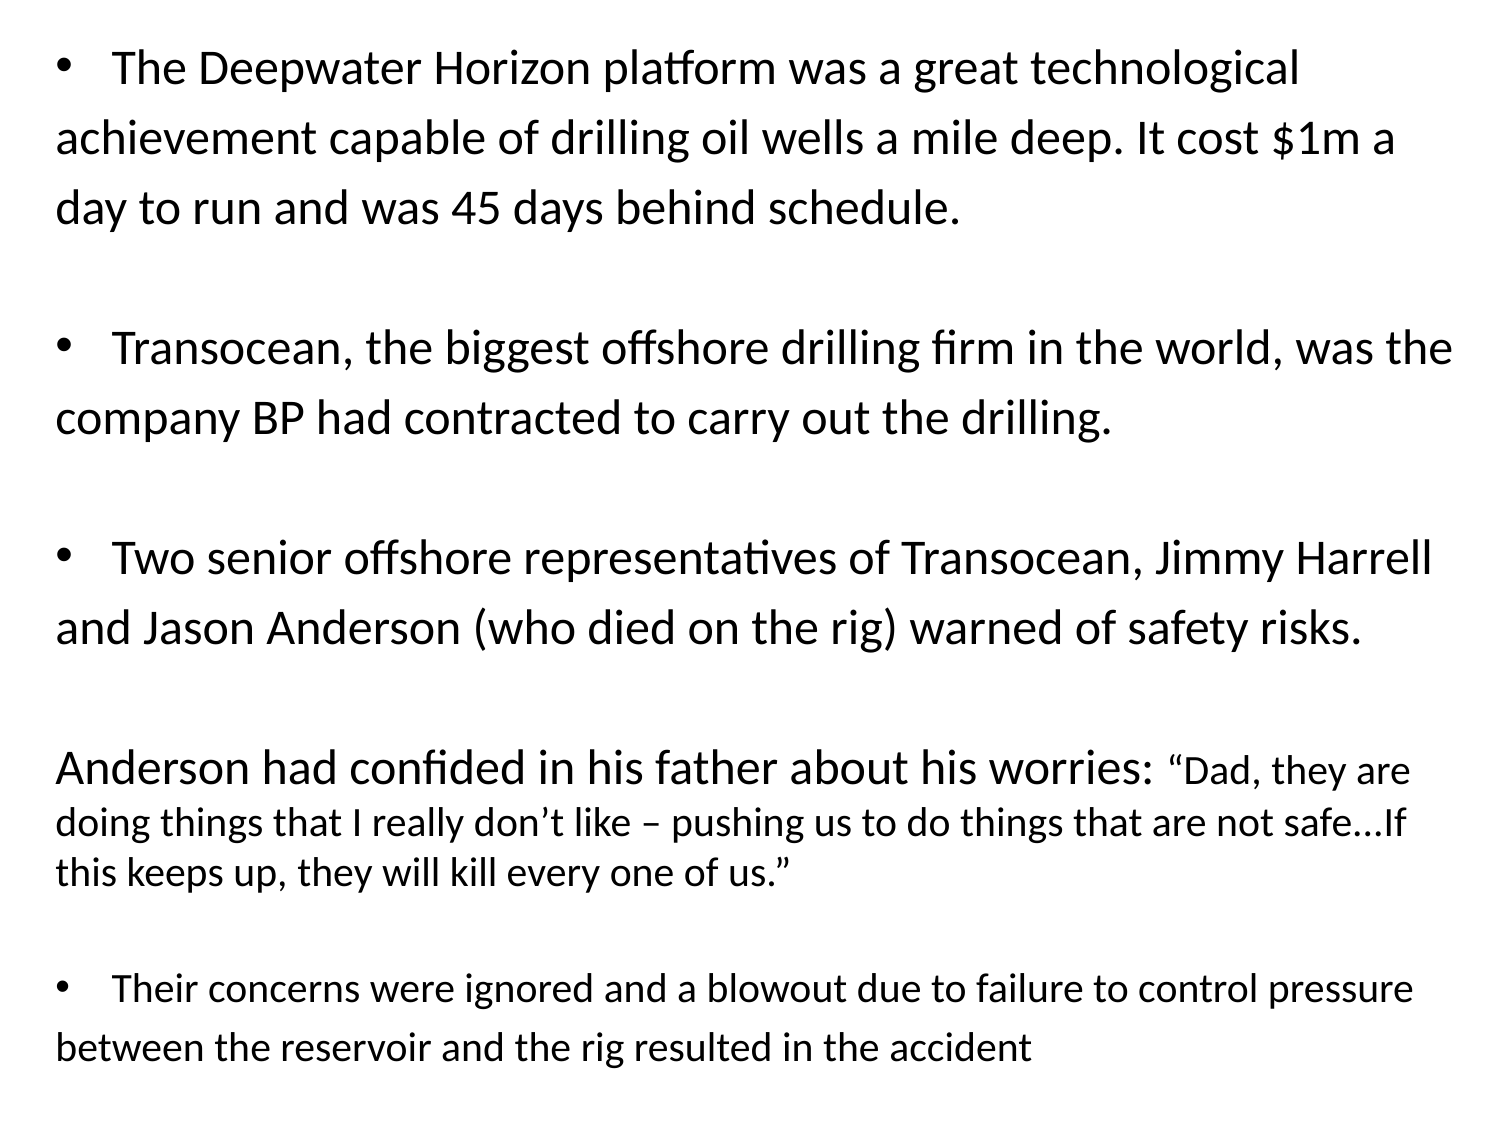

The Deepwater Horizon platform was a great technological
achievement capable of drilling oil wells a mile deep. It cost $1m a
day to run and was 45 days behind schedule.

Transocean, the biggest offshore drilling firm in the world, was the
company BP had contracted to carry out the drilling.

Two senior offshore representatives of Transocean, Jimmy Harrell
and Jason Anderson (who died on the rig) warned of safety risks.

Anderson had confided in his father about his worries: “Dad, they are doing things that I really don’t like – pushing us to do things that are not safe...If this keeps up, they will kill every one of us.”

Their concerns were ignored and a blowout due to failure to control pressure
between the reservoir and the rig resulted in the accident